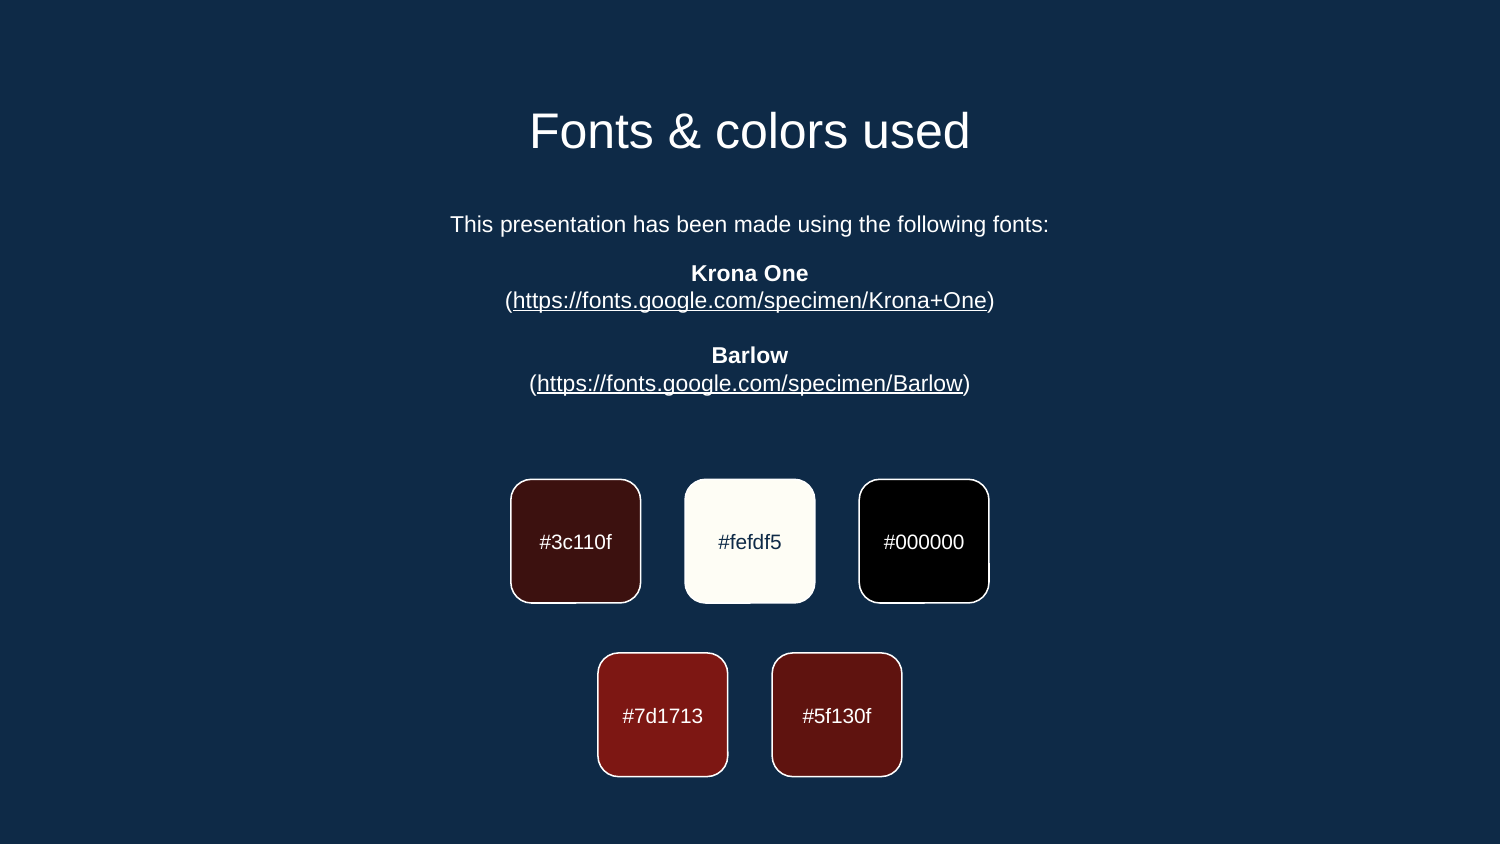

# Fonts & colors used
This presentation has been made using the following fonts:
Krona One
(https://fonts.google.com/specimen/Krona+One)

Barlow
(https://fonts.google.com/specimen/Barlow)

#3c110f
#fefdf5
#000000

#7d1713
#5f130f